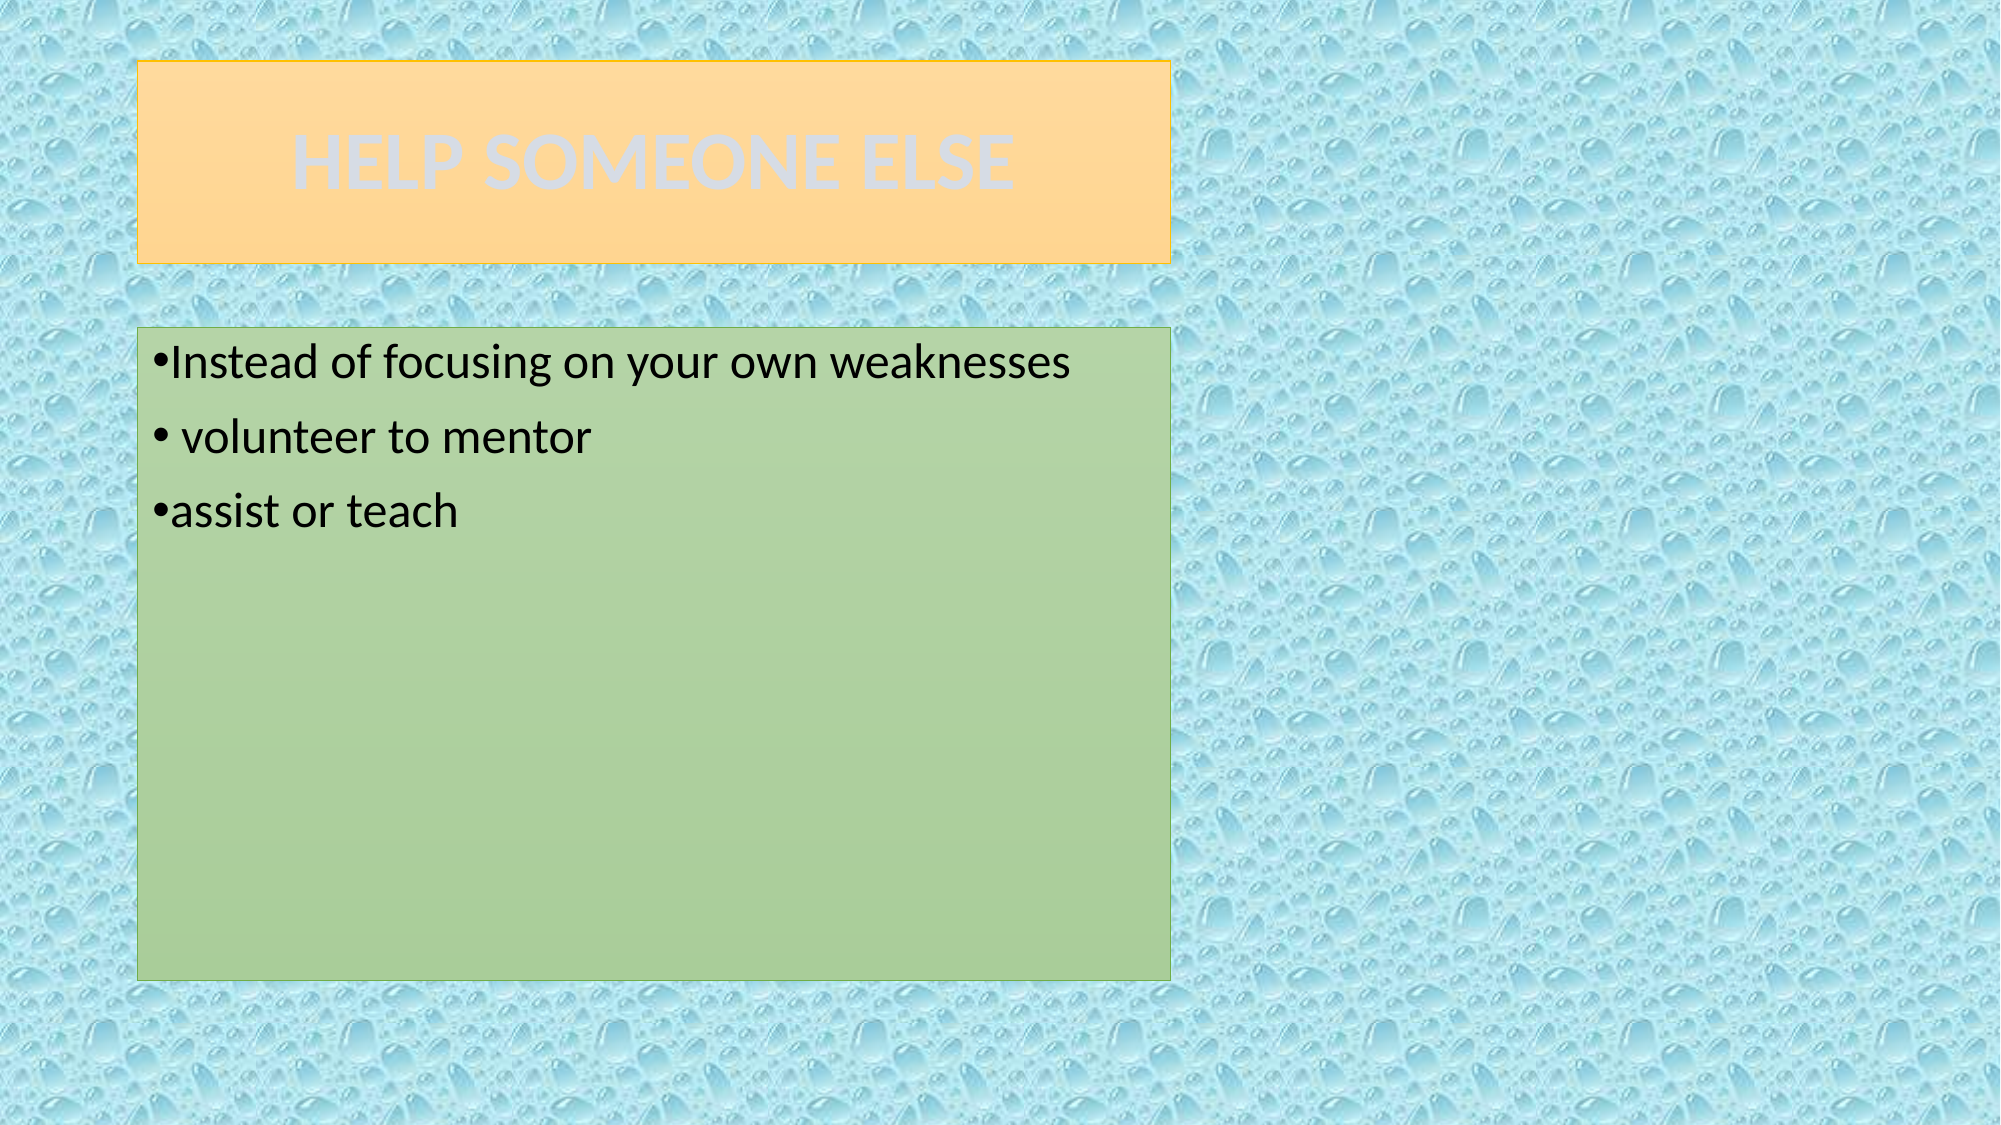

# HELP SOMEONE ELSE
Instead of focusing on your own weaknesses
 volunteer to mentor
assist or teach